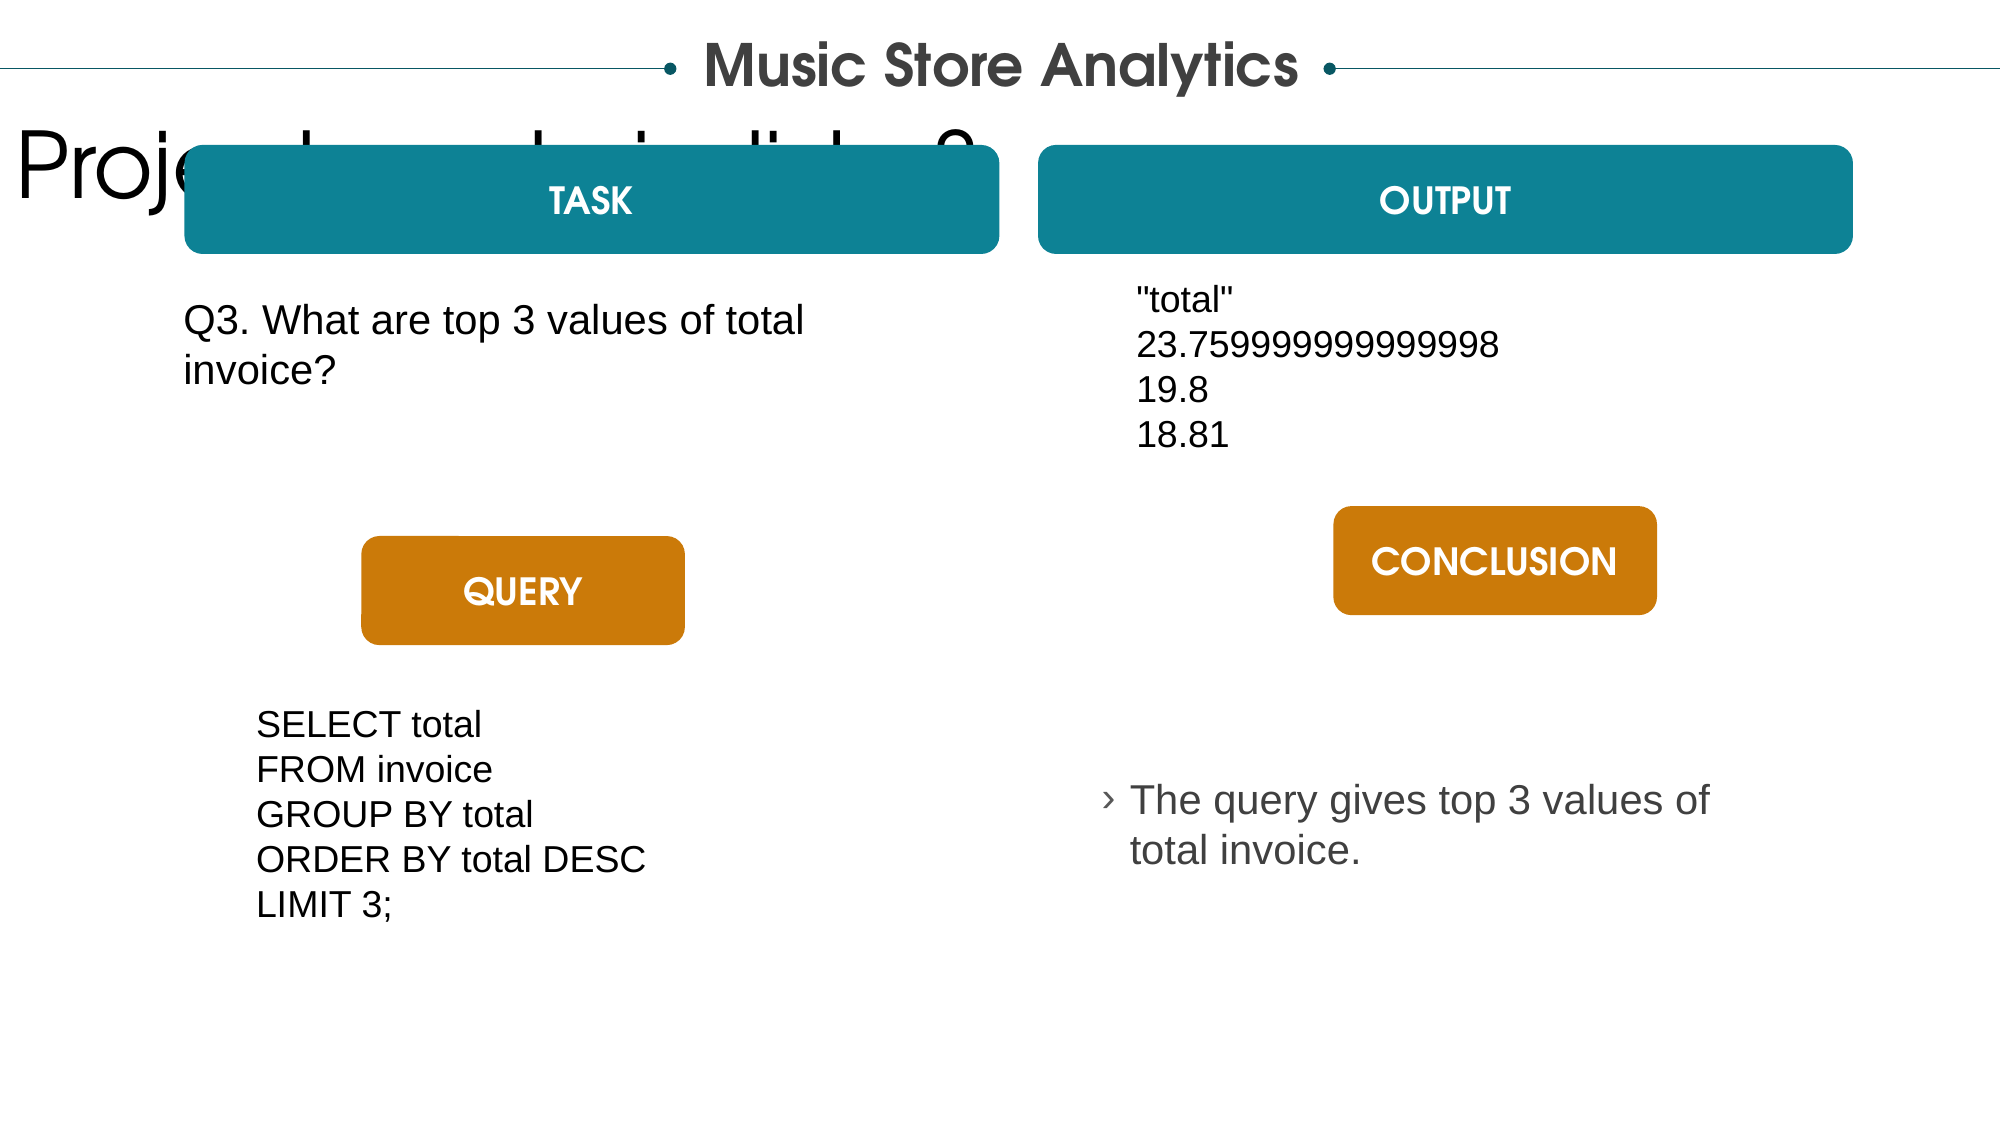

Music Store Analytics
Project analysis slide 8
TASK
OUTPUT
"total"
23.759999999999998
19.8
18.81
Q3. What are top 3 values of total invoice?
CONCLUSION
QUERY
SELECT total
FROM invoice
GROUP BY total
ORDER BY total DESC
LIMIT 3;

The query gives top 3 values of total invoice.